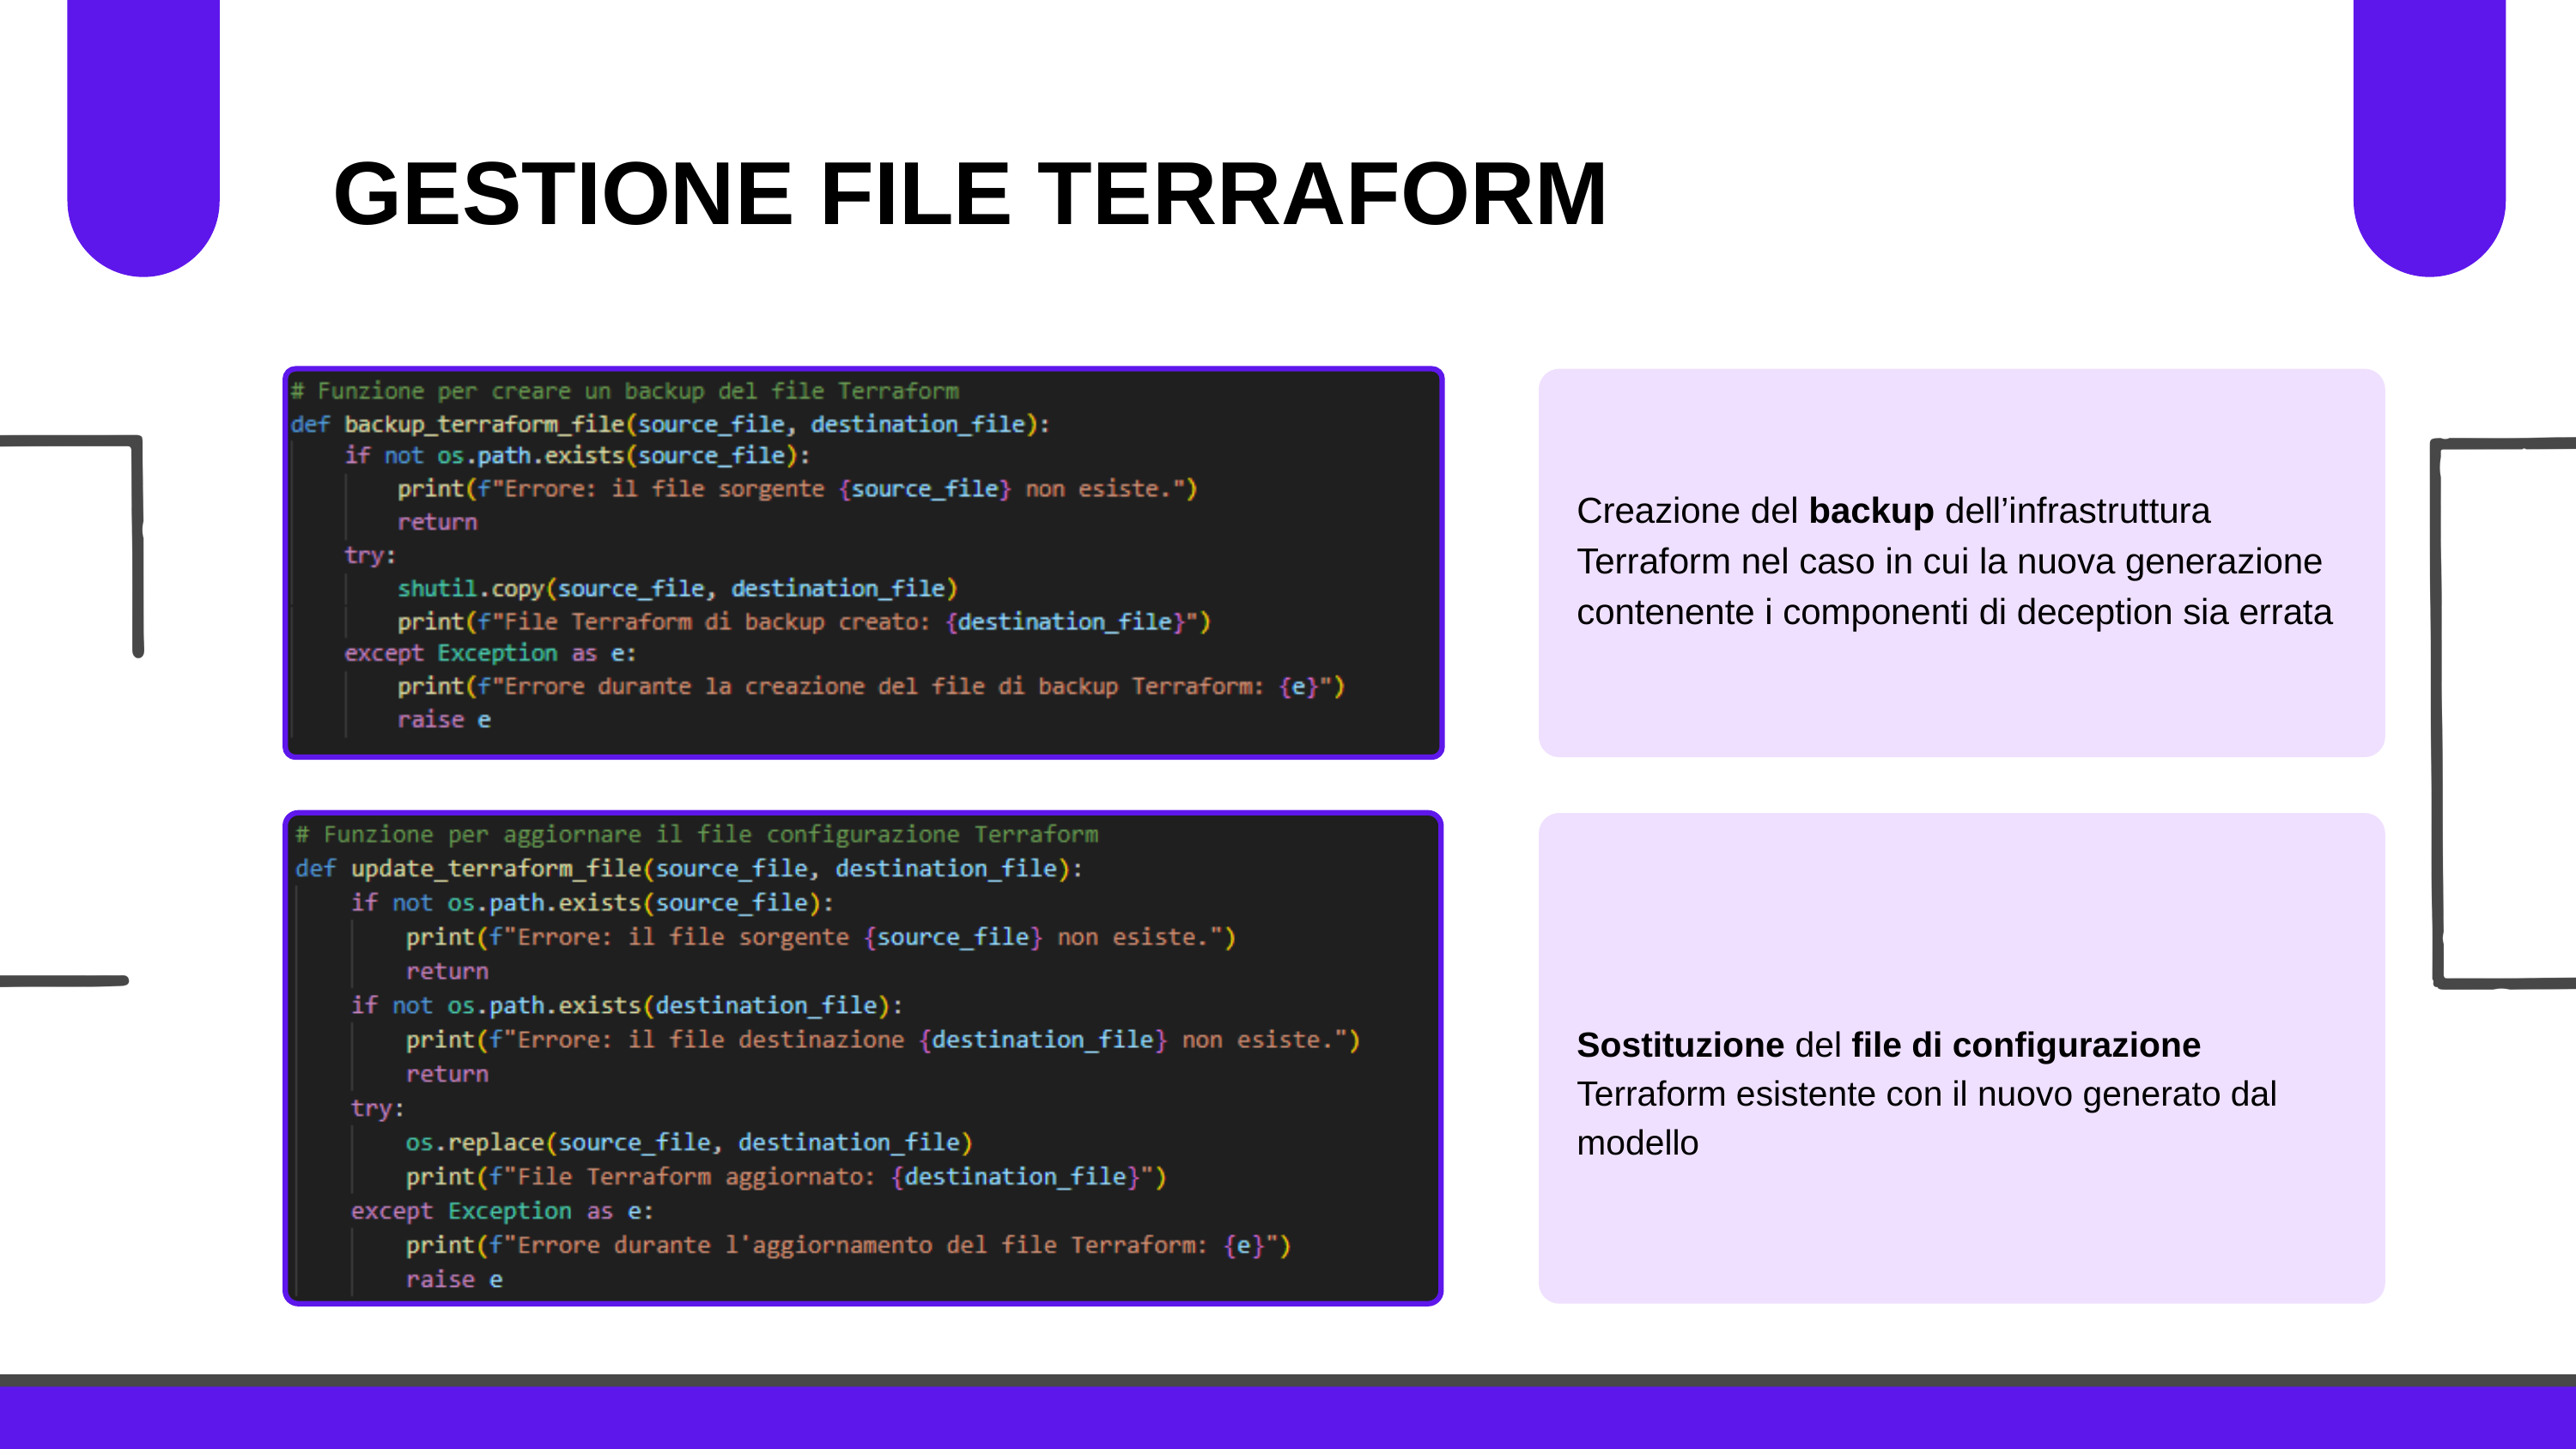

GESTIONE FILE TERRAFORM

Creazione del backup dell’infrastruttura Terraform nel caso in cui la nuova generazione contenente i componenti di deception sia errata

Sostituzione del file di configurazione Terraform esistente con il nuovo generato dal modello